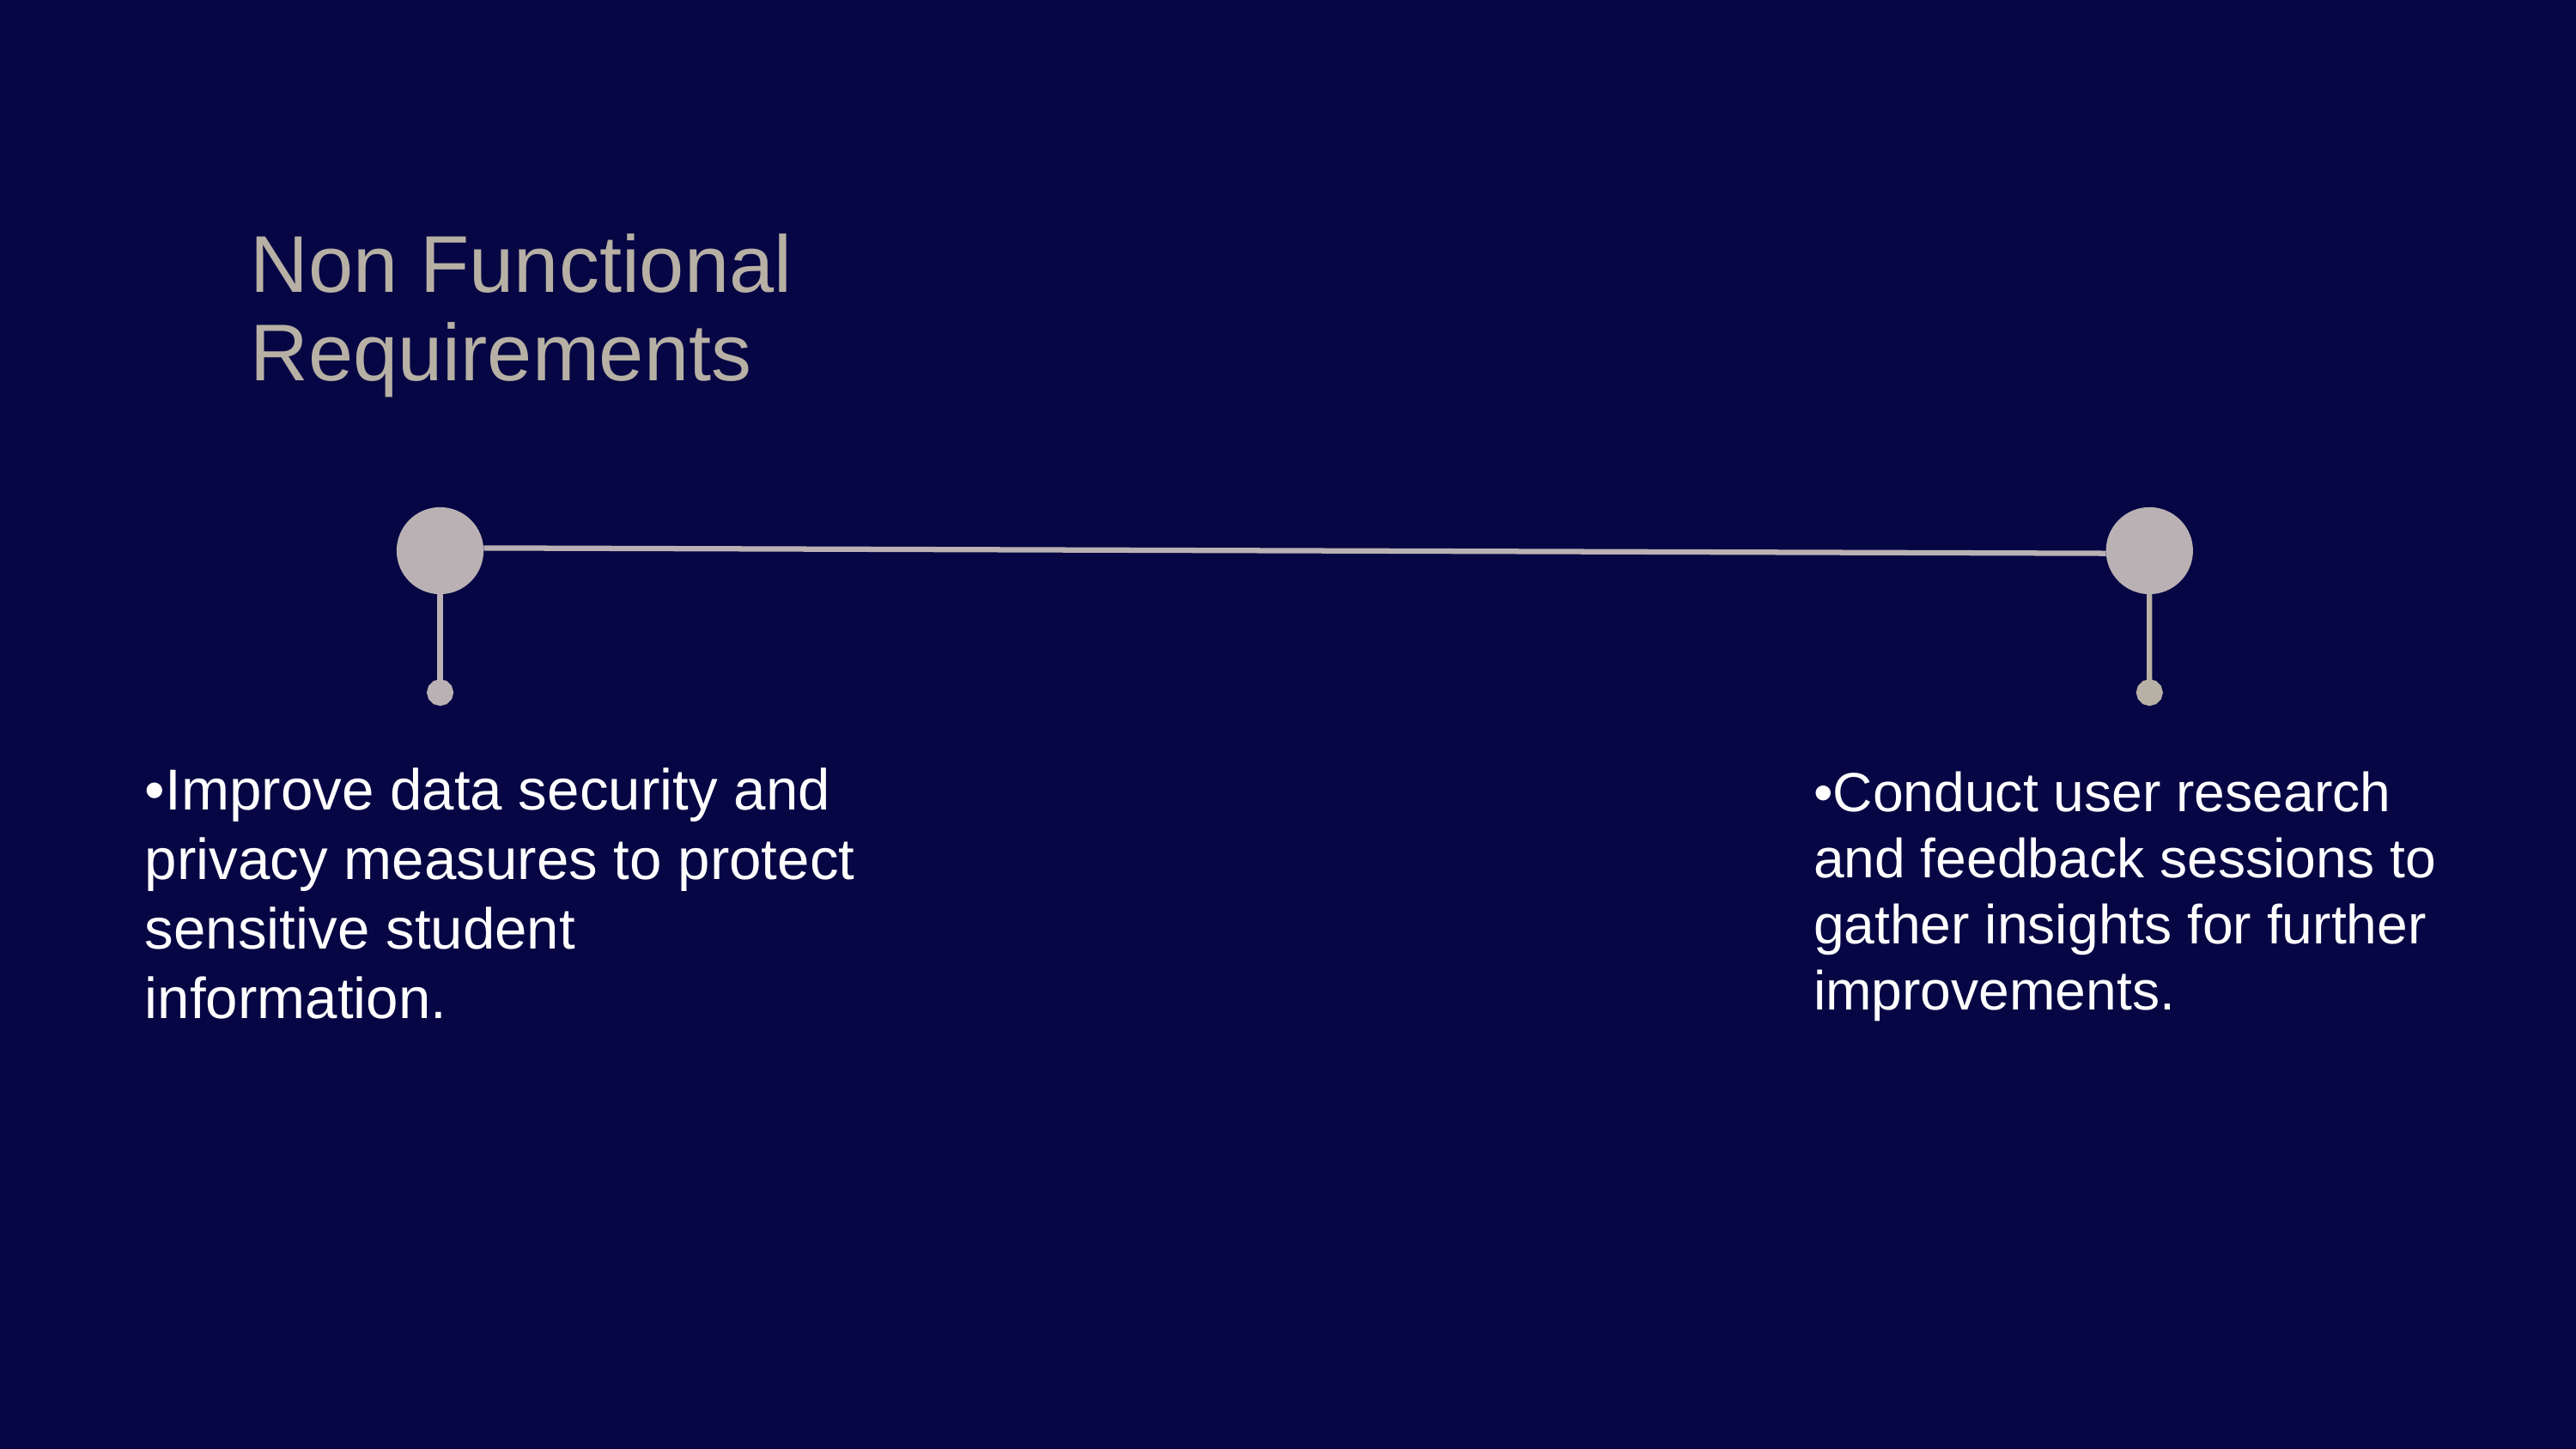

Non Functional Requirements

•Improve data security and privacy measures to protect sensitive student information.

•Conduct user research and feedback sessions to gather insights for further improvements.